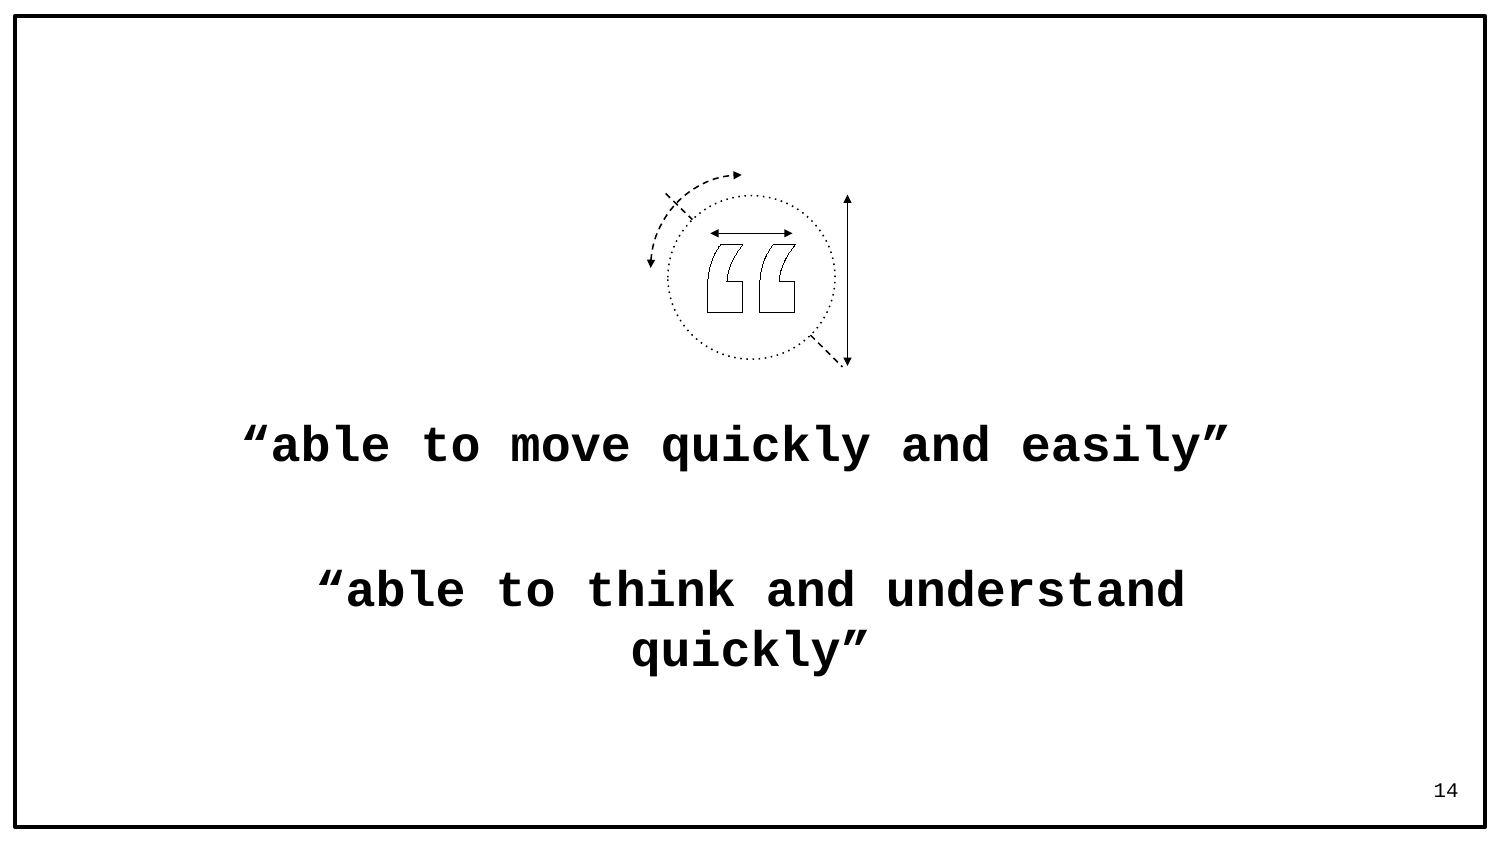

“able to move quickly and easily”

“able to think and understand quickly”
14